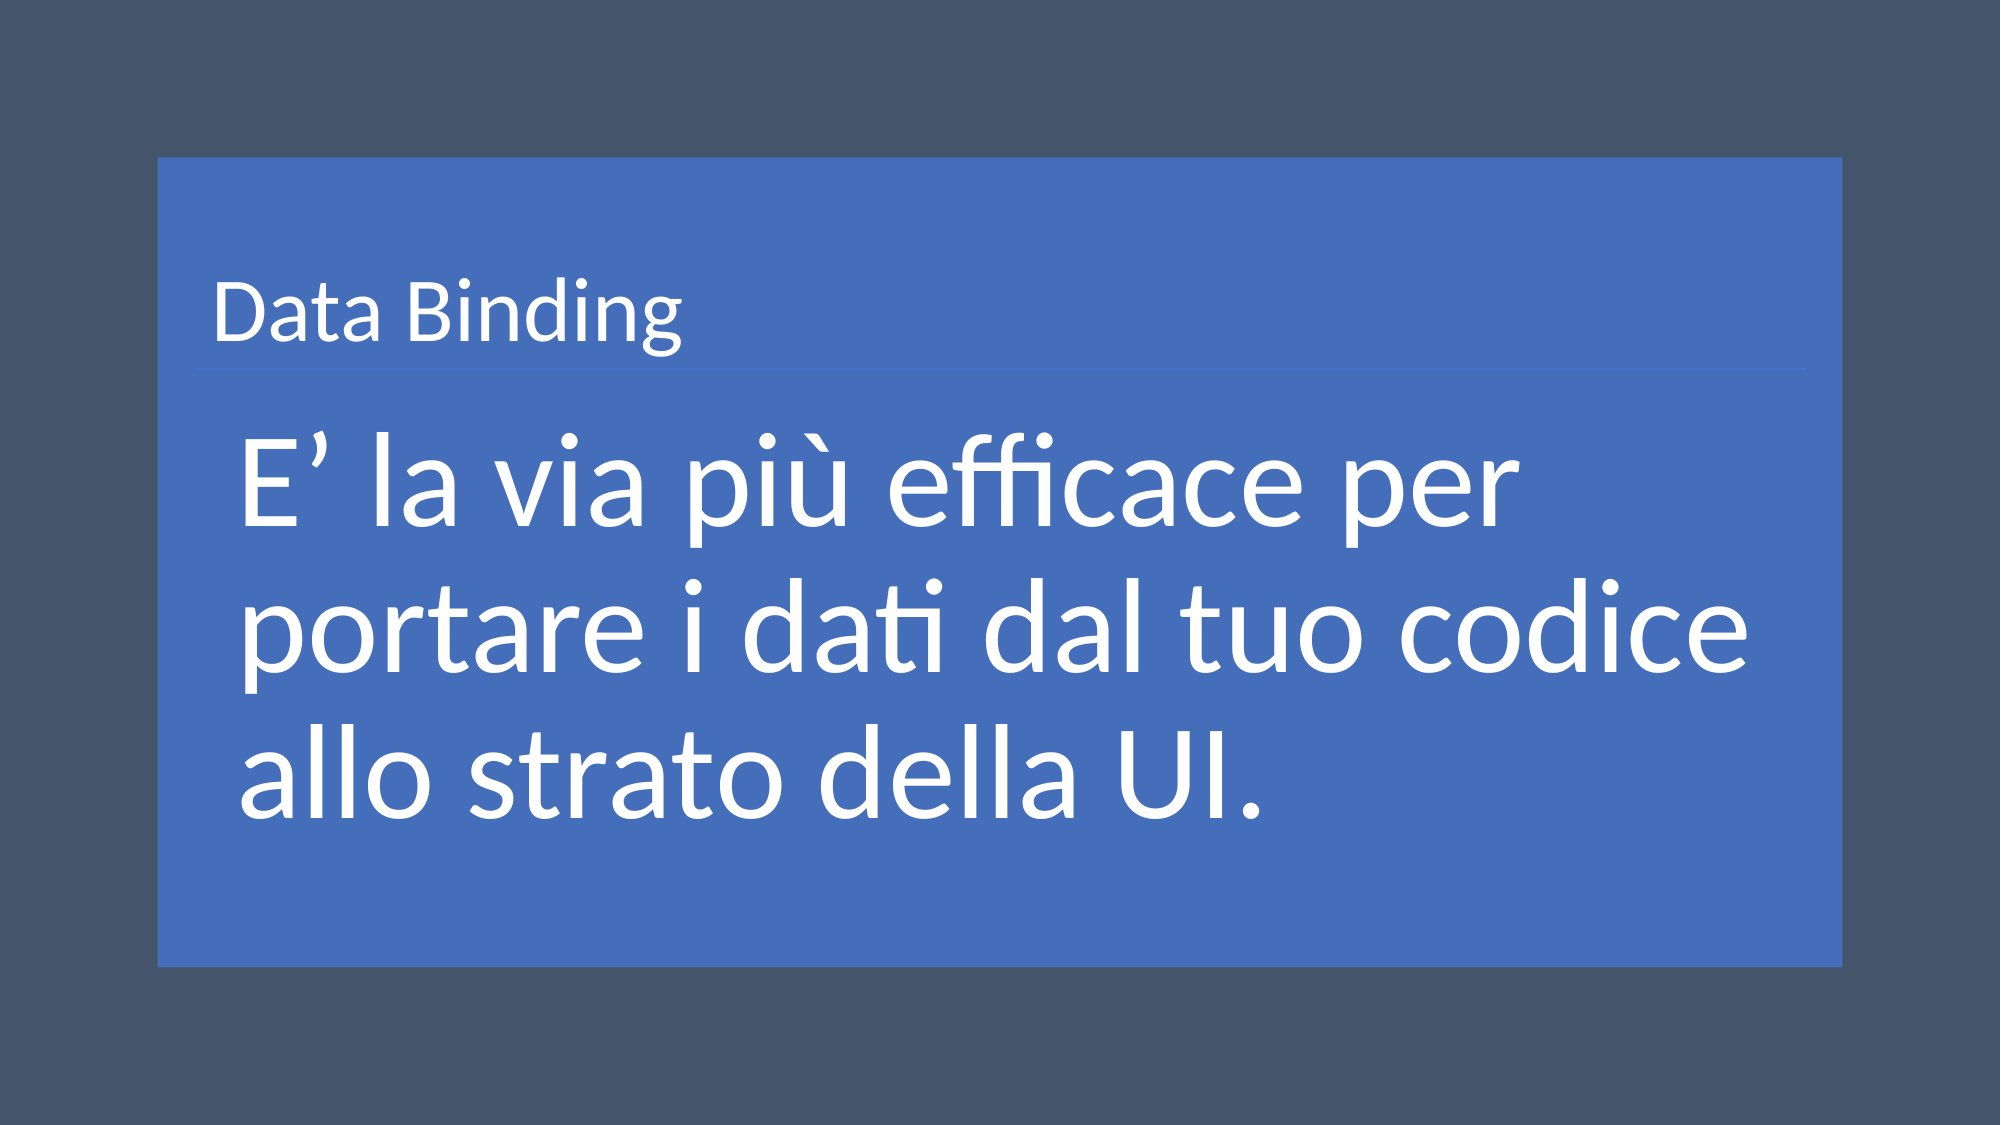

# Data Binding
E’ la via più efficace per portare i dati dal tuo codice allo strato della UI.